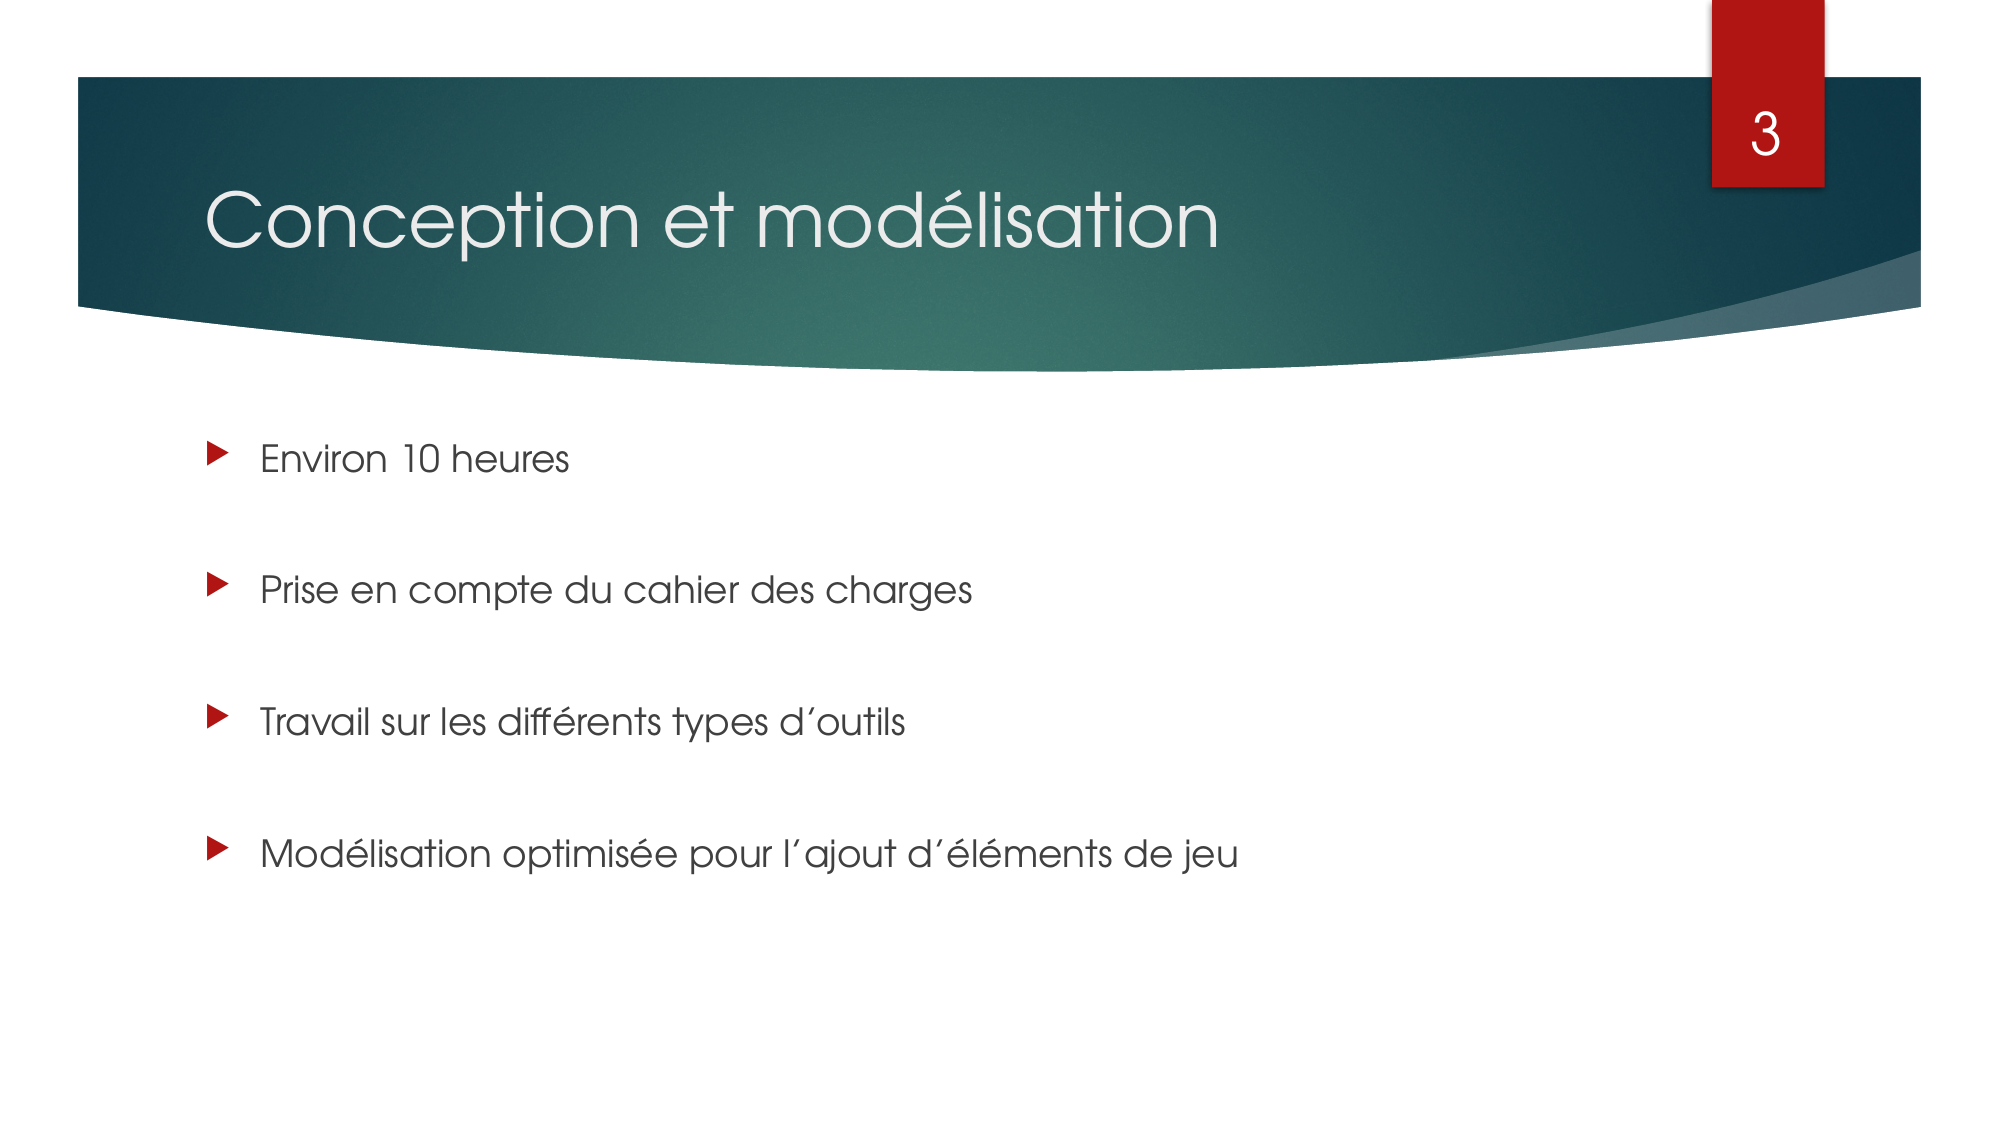

3
# Conception et modélisation
Environ 10 heures

Prise en compte du cahier des charges

Travail sur les différents types d’outils

Modélisation optimisée pour l’ajout d’éléments de jeu